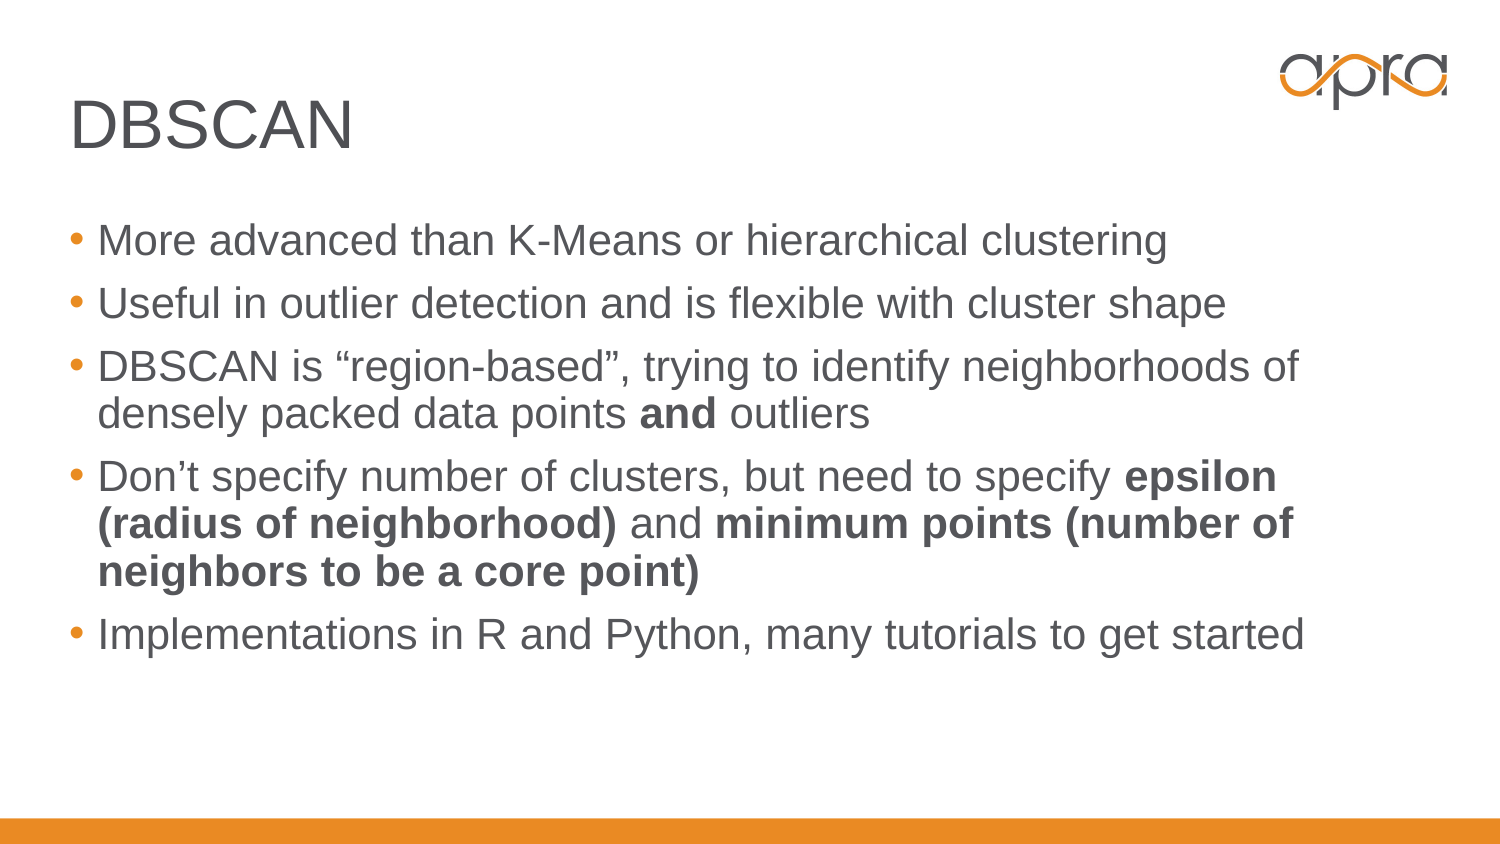

# DBSCAN
More advanced than K-Means or hierarchical clustering
Useful in outlier detection and is flexible with cluster shape
DBSCAN is “region-based”, trying to identify neighborhoods of densely packed data points and outliers
Don’t specify number of clusters, but need to specify epsilon (radius of neighborhood) and minimum points (number of neighbors to be a core point)
Implementations in R and Python, many tutorials to get started